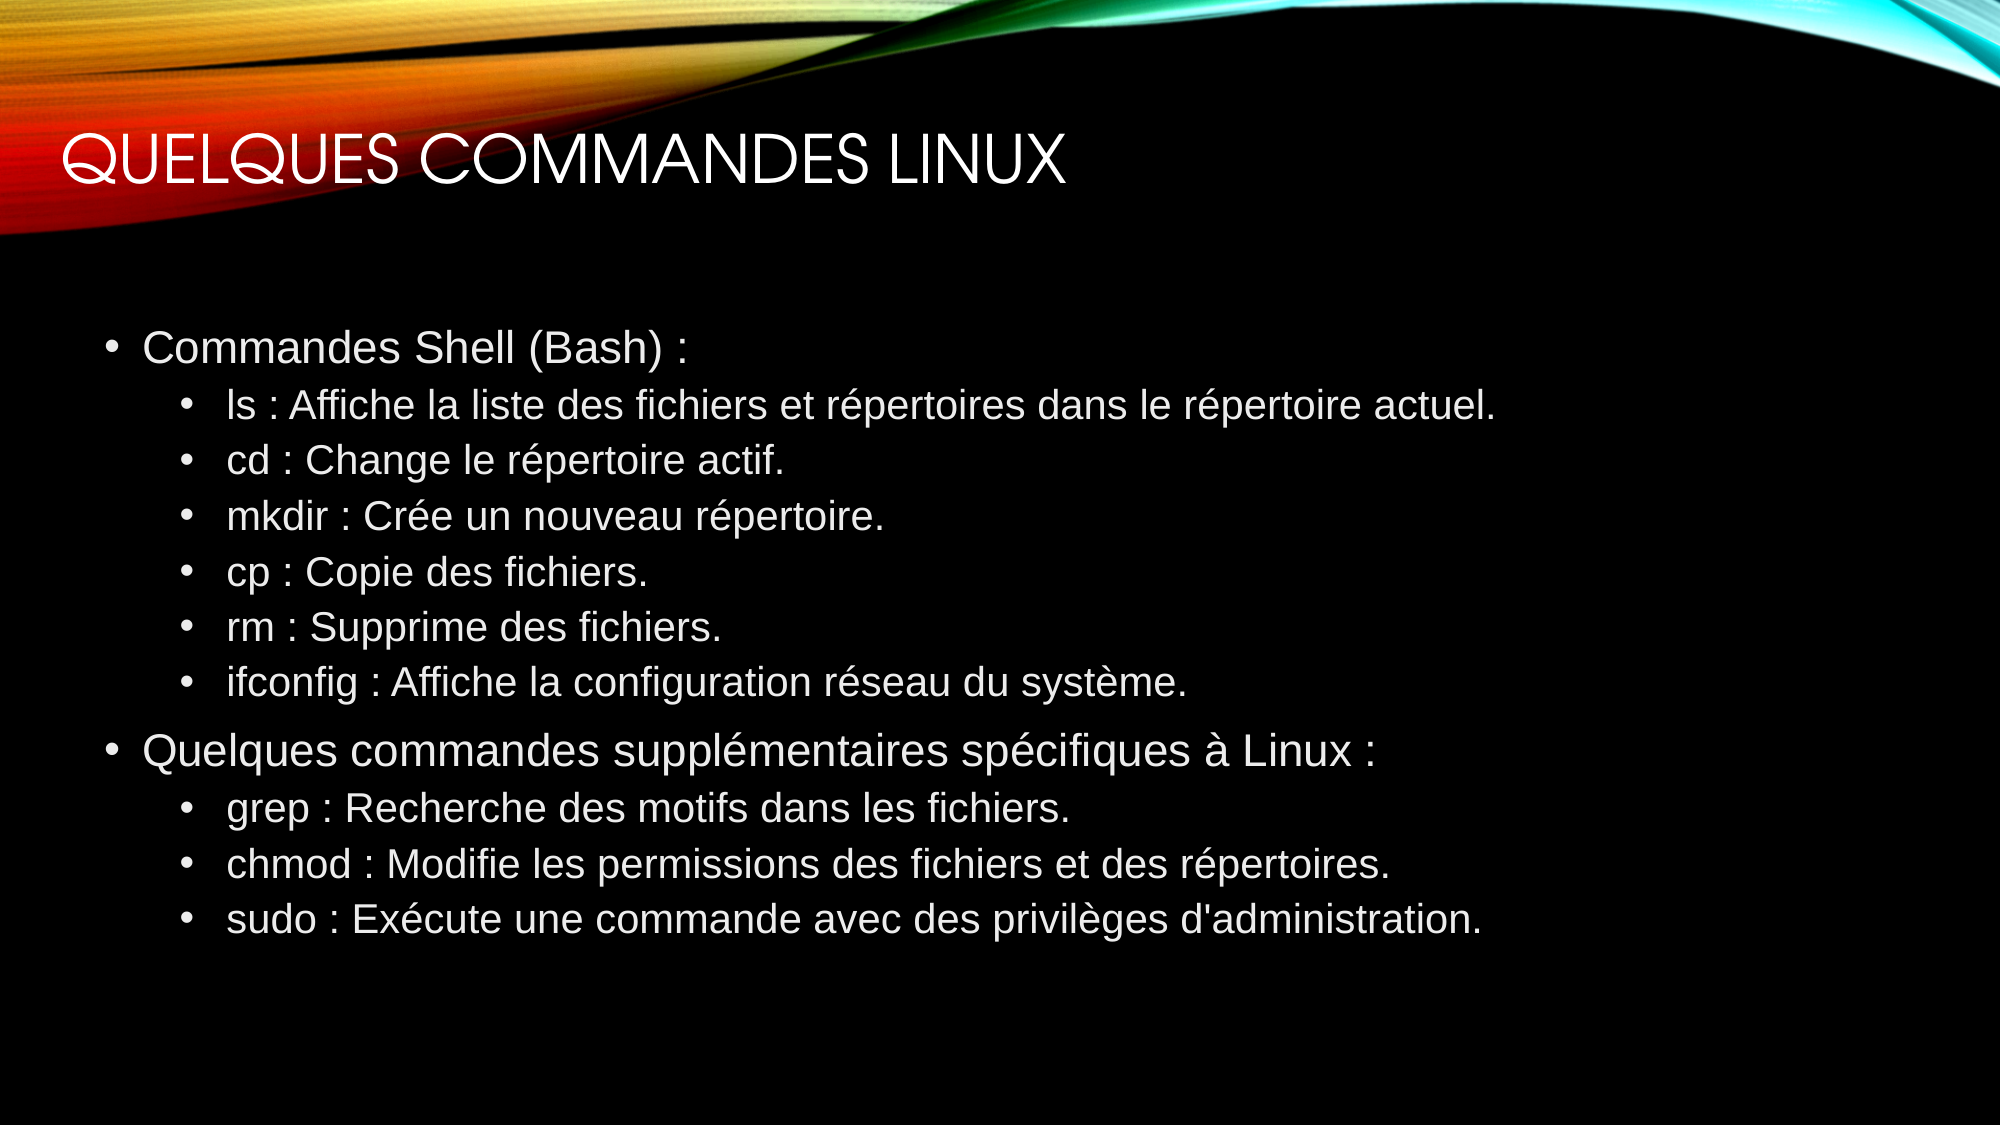

# QUELQUES Commandes LINUX
Commandes Shell (Bash) :
ls : Affiche la liste des fichiers et répertoires dans le répertoire actuel.
cd : Change le répertoire actif.
mkdir : Crée un nouveau répertoire.
cp : Copie des fichiers.
rm : Supprime des fichiers.
ifconfig : Affiche la configuration réseau du système.
Quelques commandes supplémentaires spécifiques à Linux :
grep : Recherche des motifs dans les fichiers.
chmod : Modifie les permissions des fichiers et des répertoires.
sudo : Exécute une commande avec des privilèges d'administration.